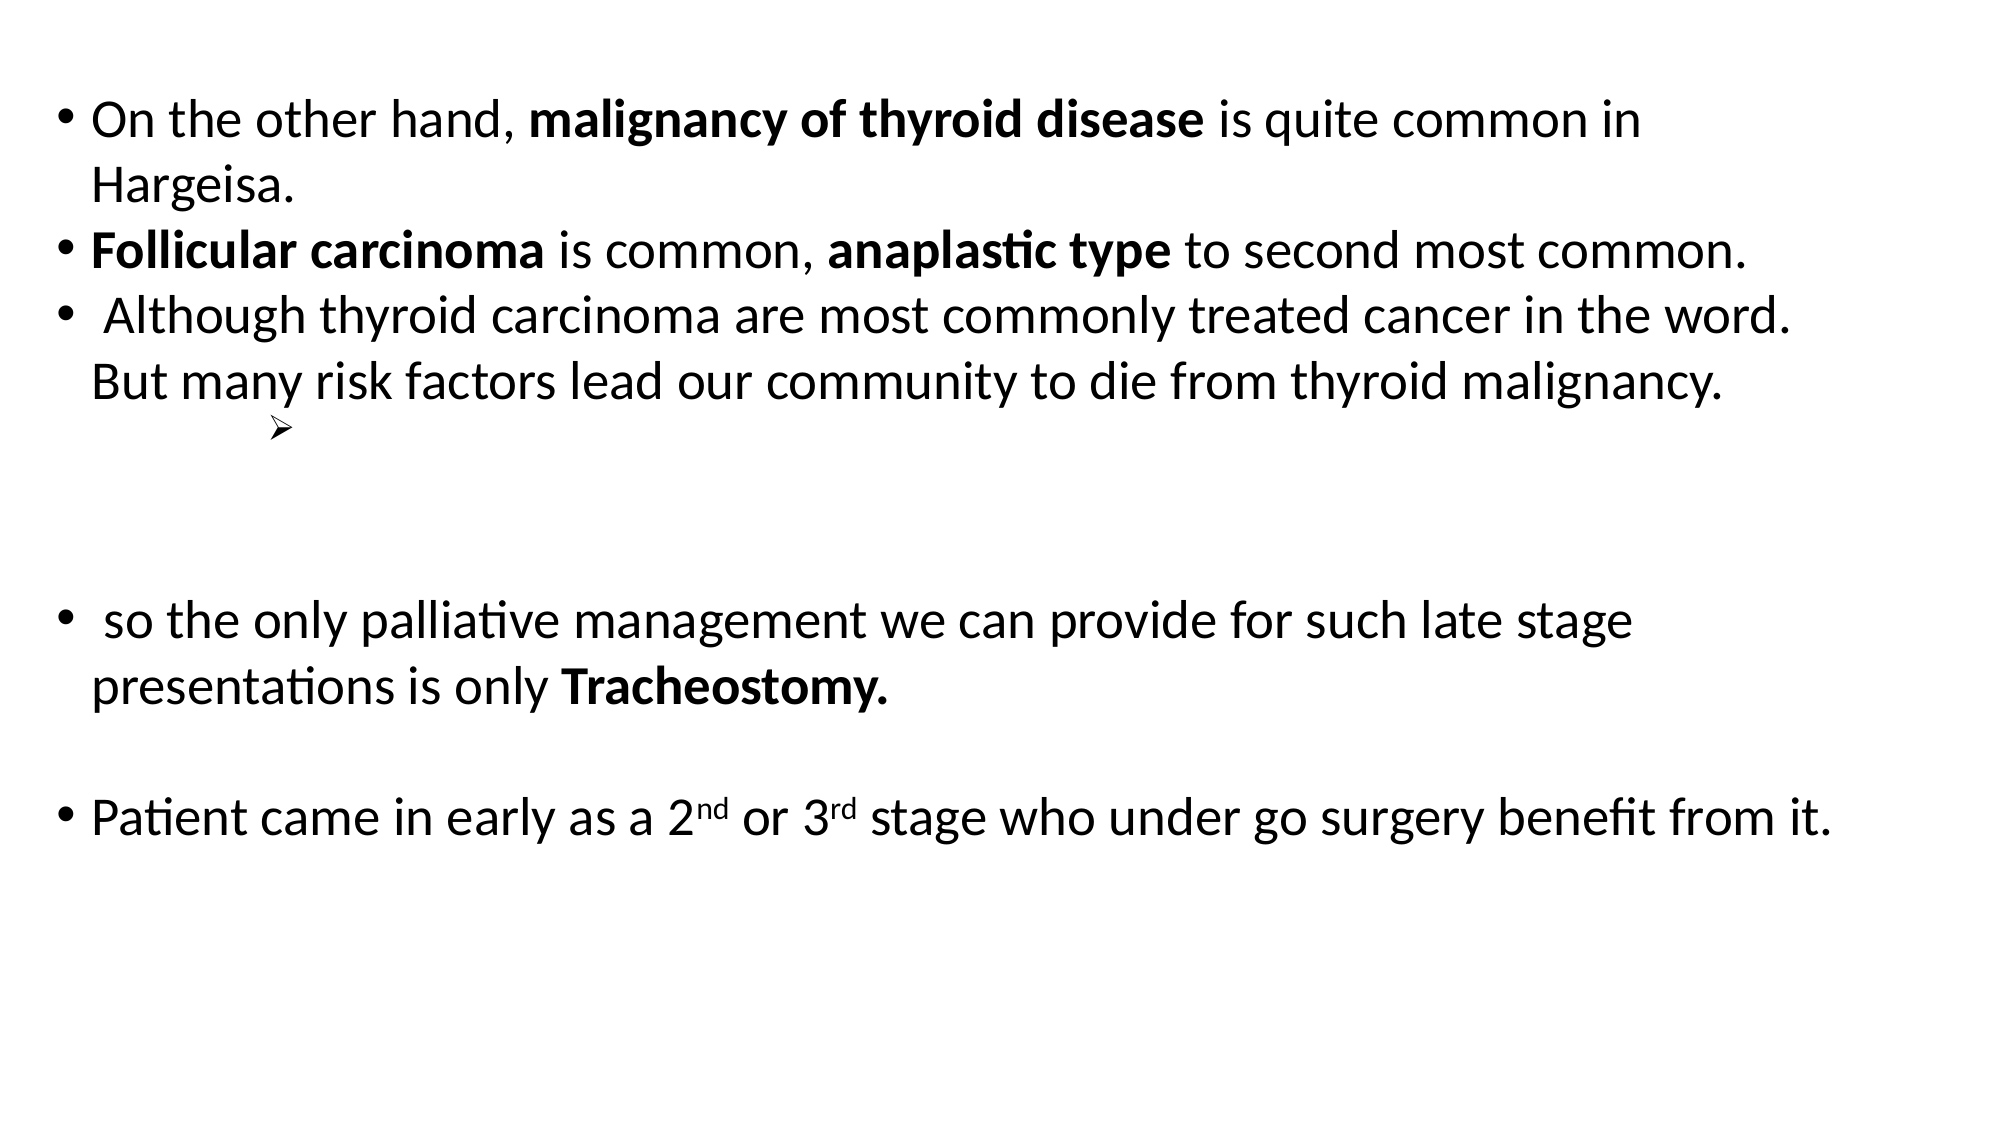

On the other hand, malignancy of thyroid disease is quite common in Hargeisa.
Follicular carcinoma is common, anaplastic type to second most common.
 Although thyroid carcinoma are most commonly treated cancer in the word. But many risk factors lead our community to die from thyroid malignancy.

 so the only palliative management we can provide for such late stage presentations is only Tracheostomy.

Patient came in early as a 2nd or 3rd stage who under go surgery benefit from it.